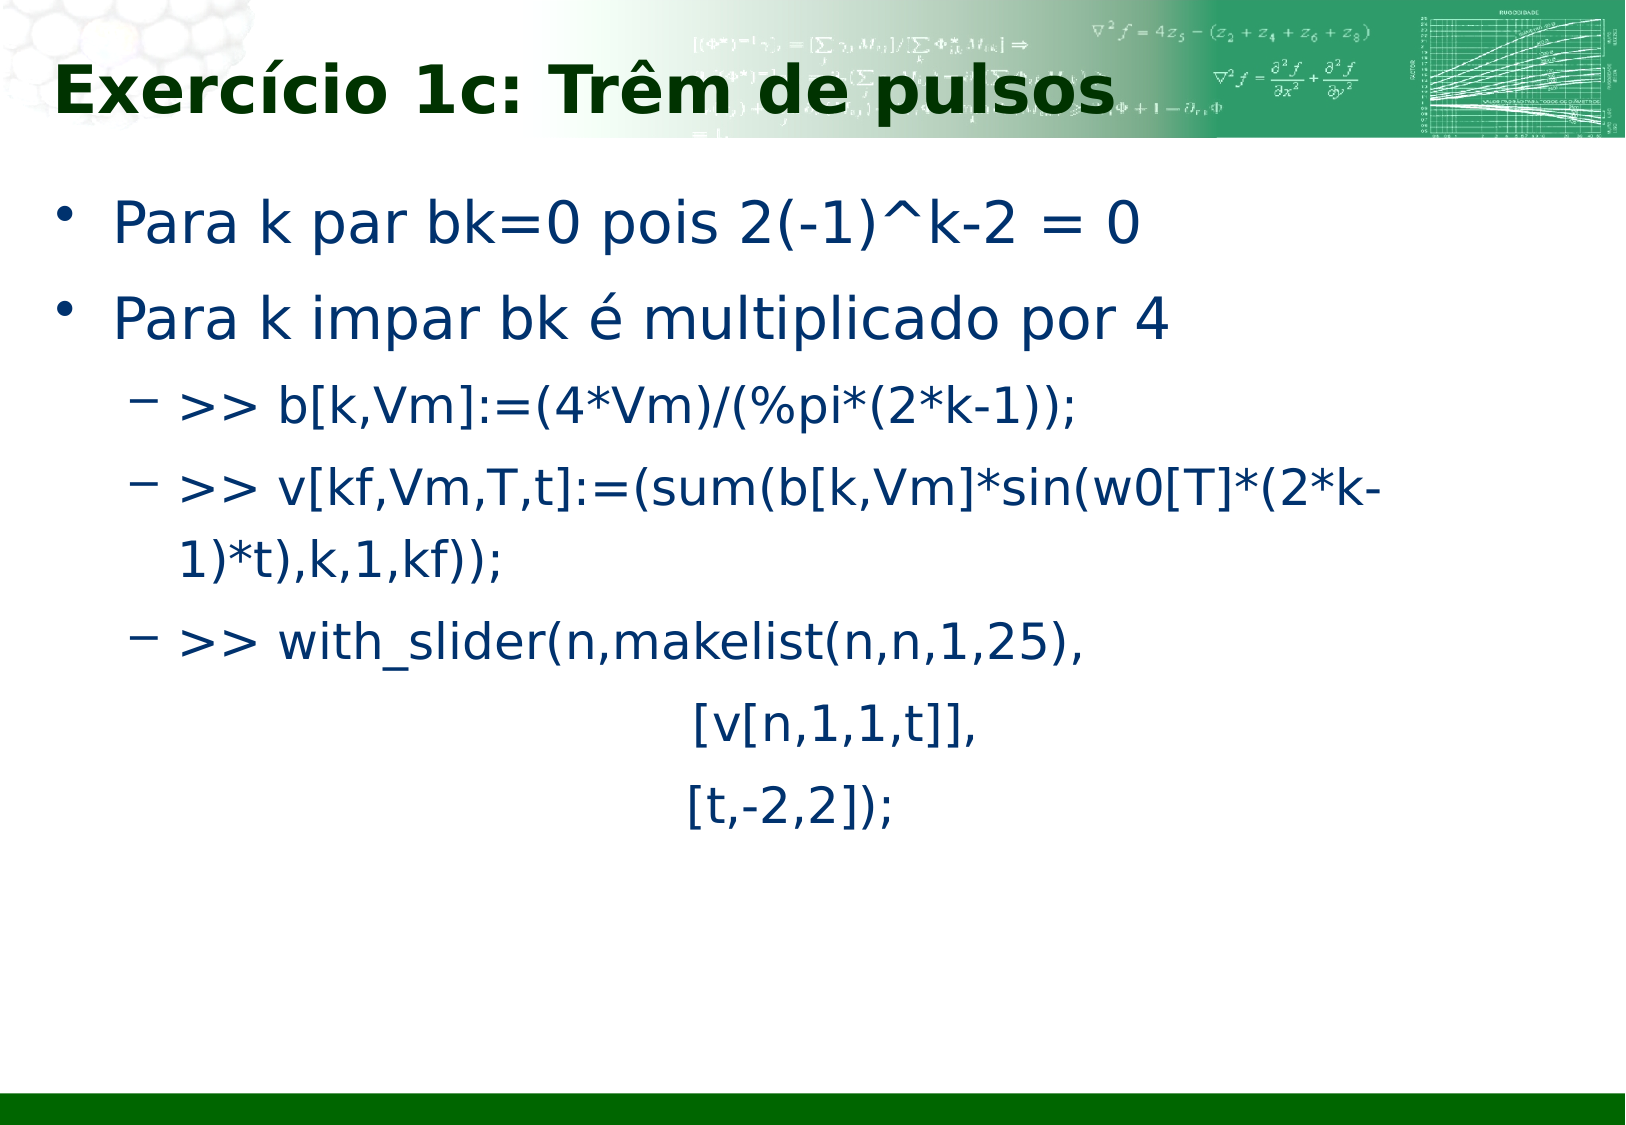

# Exercício 1c: Trêm de pulsos
Para k par bk=0 pois 2(-1)^k-2 = 0
Para k impar bk é multiplicado por 4
>> b[k,Vm]:=(4*Vm)/(%pi*(2*k-1));
>> v[kf,Vm,T,t]:=(sum(b[k,Vm]*sin(w0[T]*(2*k-1)*t),k,1,kf));
>> with_slider(n,makelist(n,n,1,25),
			       [v[n,1,1,t]],
		                [t,-2,2]);